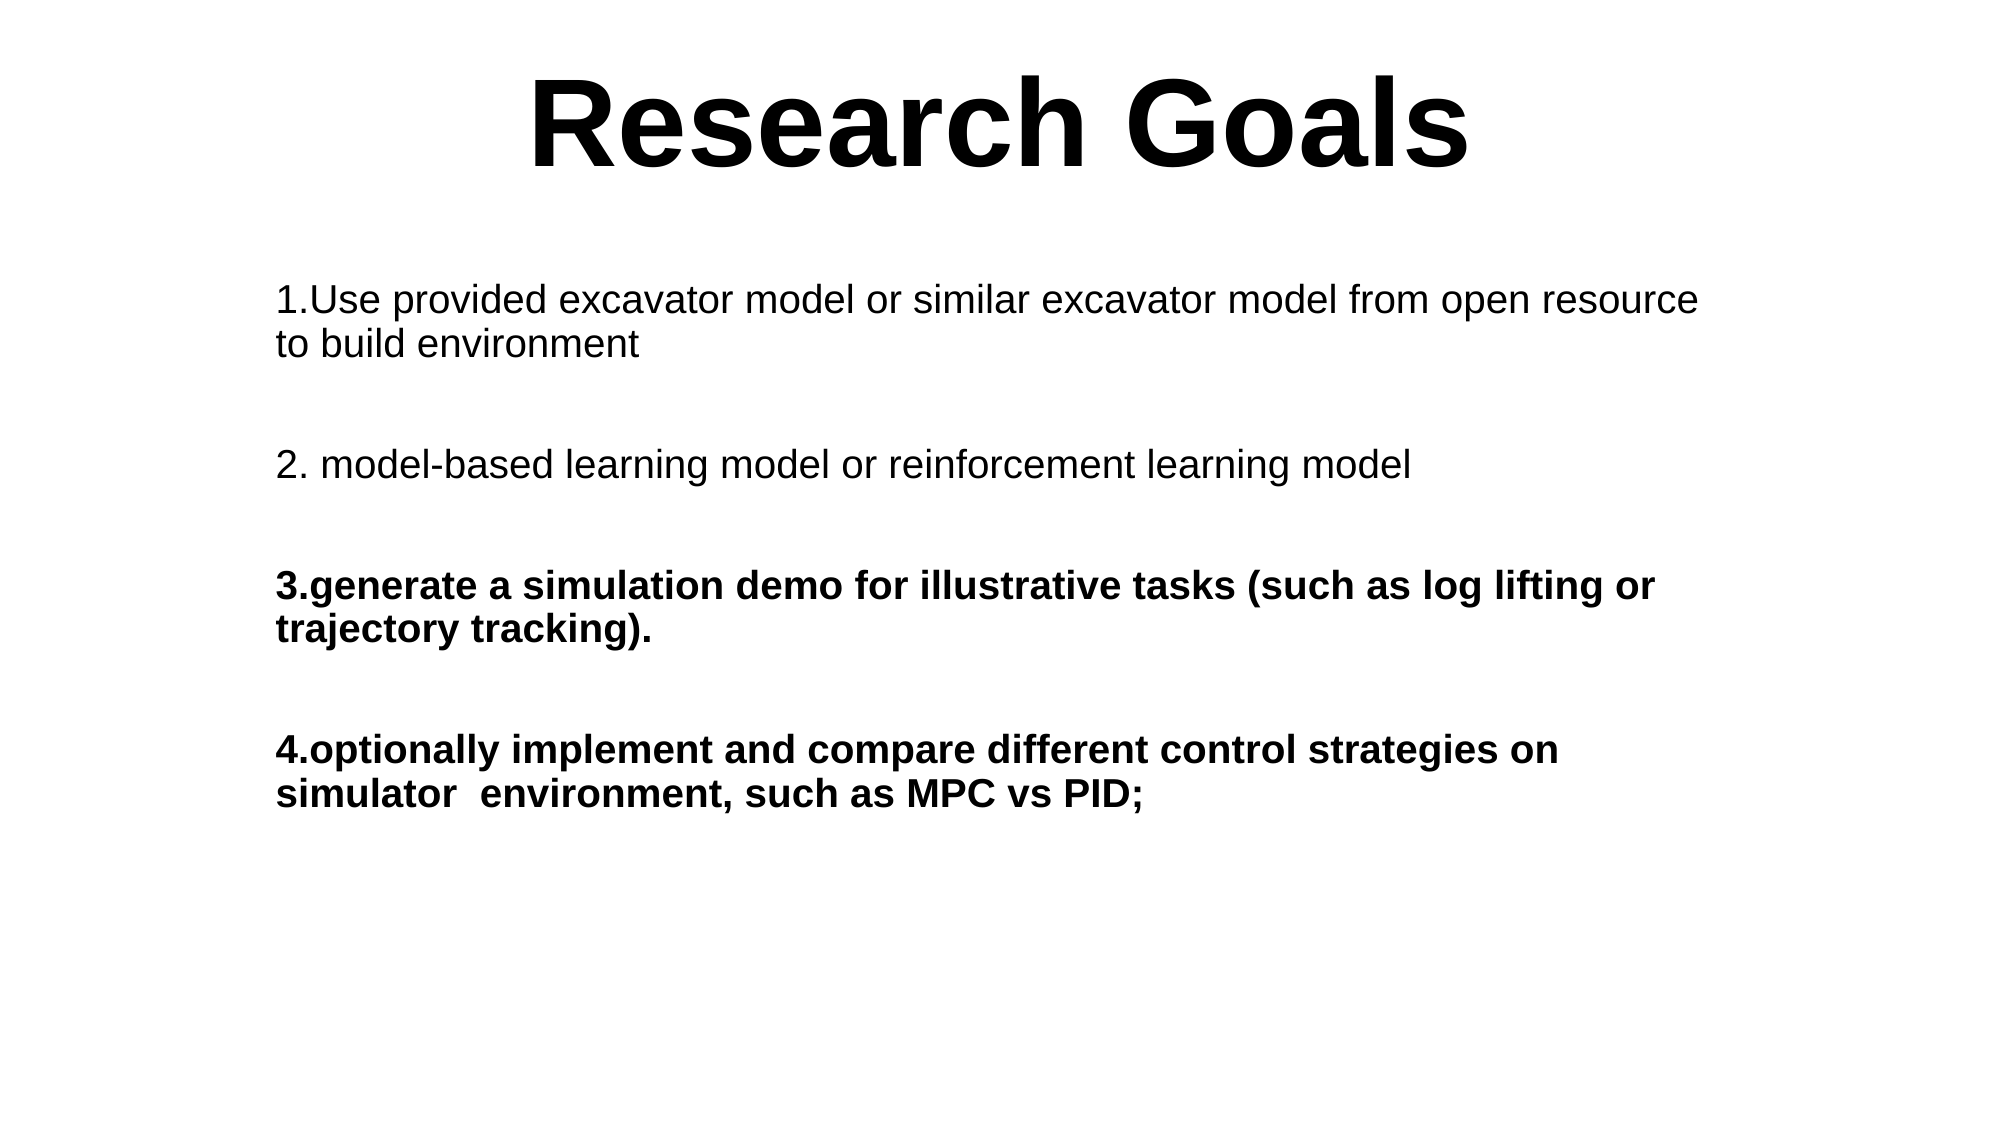

# Research Goals
1.Use provided excavator model or similar excavator model from open resource to build environment

2. model-based learning model or reinforcement learning model

3.generate a simulation demo for illustrative tasks (such as log lifting or trajectory tracking).

4.optionally implement and compare different control strategies on simulator  environment, such as MPC vs PID;